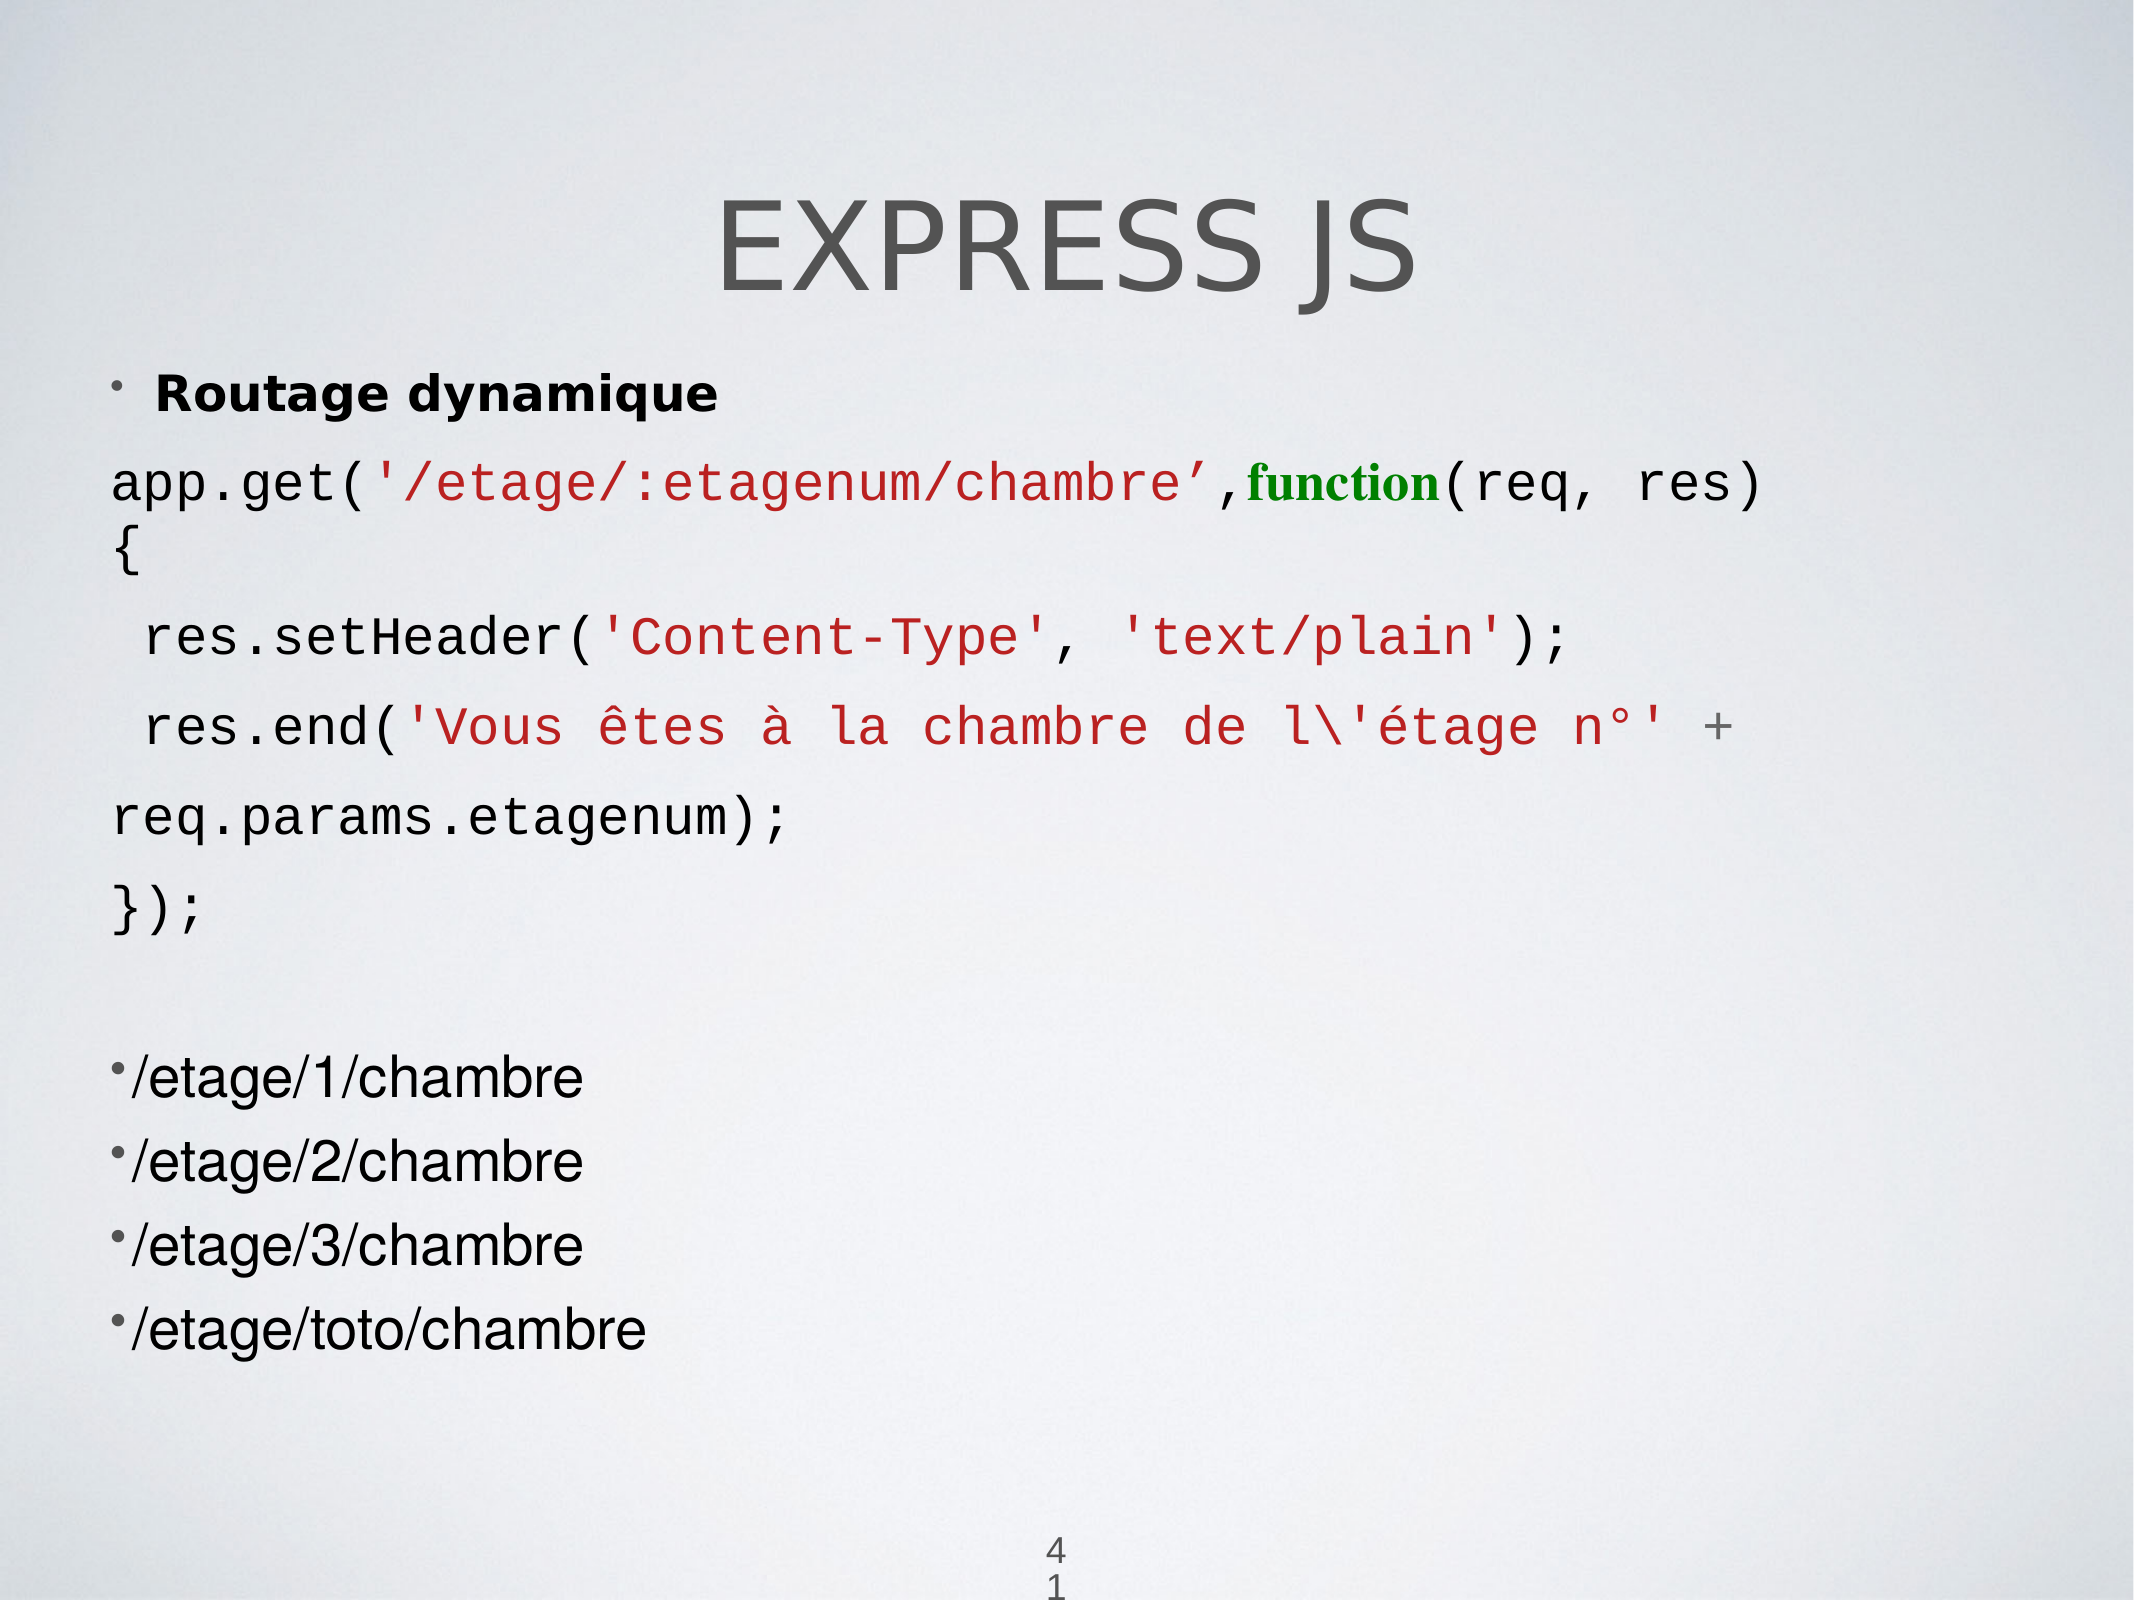

# Express js

Routage dynamique
app.get('/etage/:etagenum/chambre’,function(req, res) {
 res.setHeader('Content-Type', 'text/plain');
 res.end('Vous êtes à la chambre de l\'étage n°' +
req.params.etagenum);
});

/etage/1/chambre
/etage/2/chambre
/etage/3/chambre
/etage/toto/chambre

41